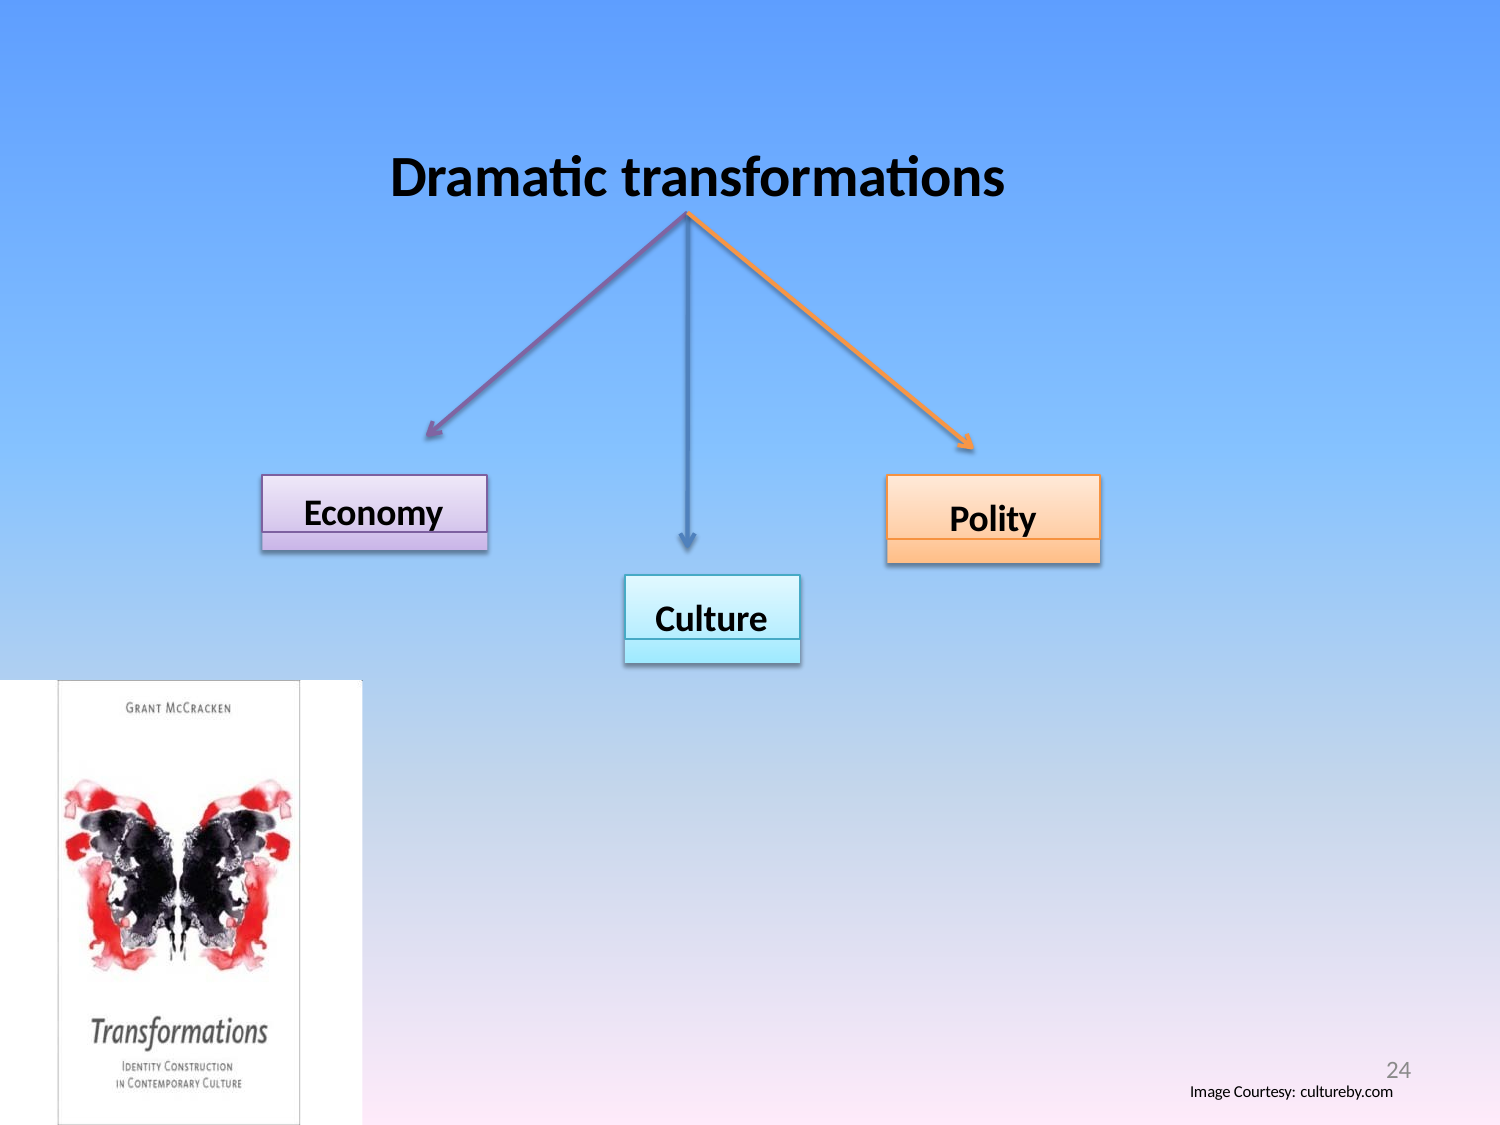

# Dramatic transformations

Economy

Polity

Culture

24
Image Courtesy: cultureby.com